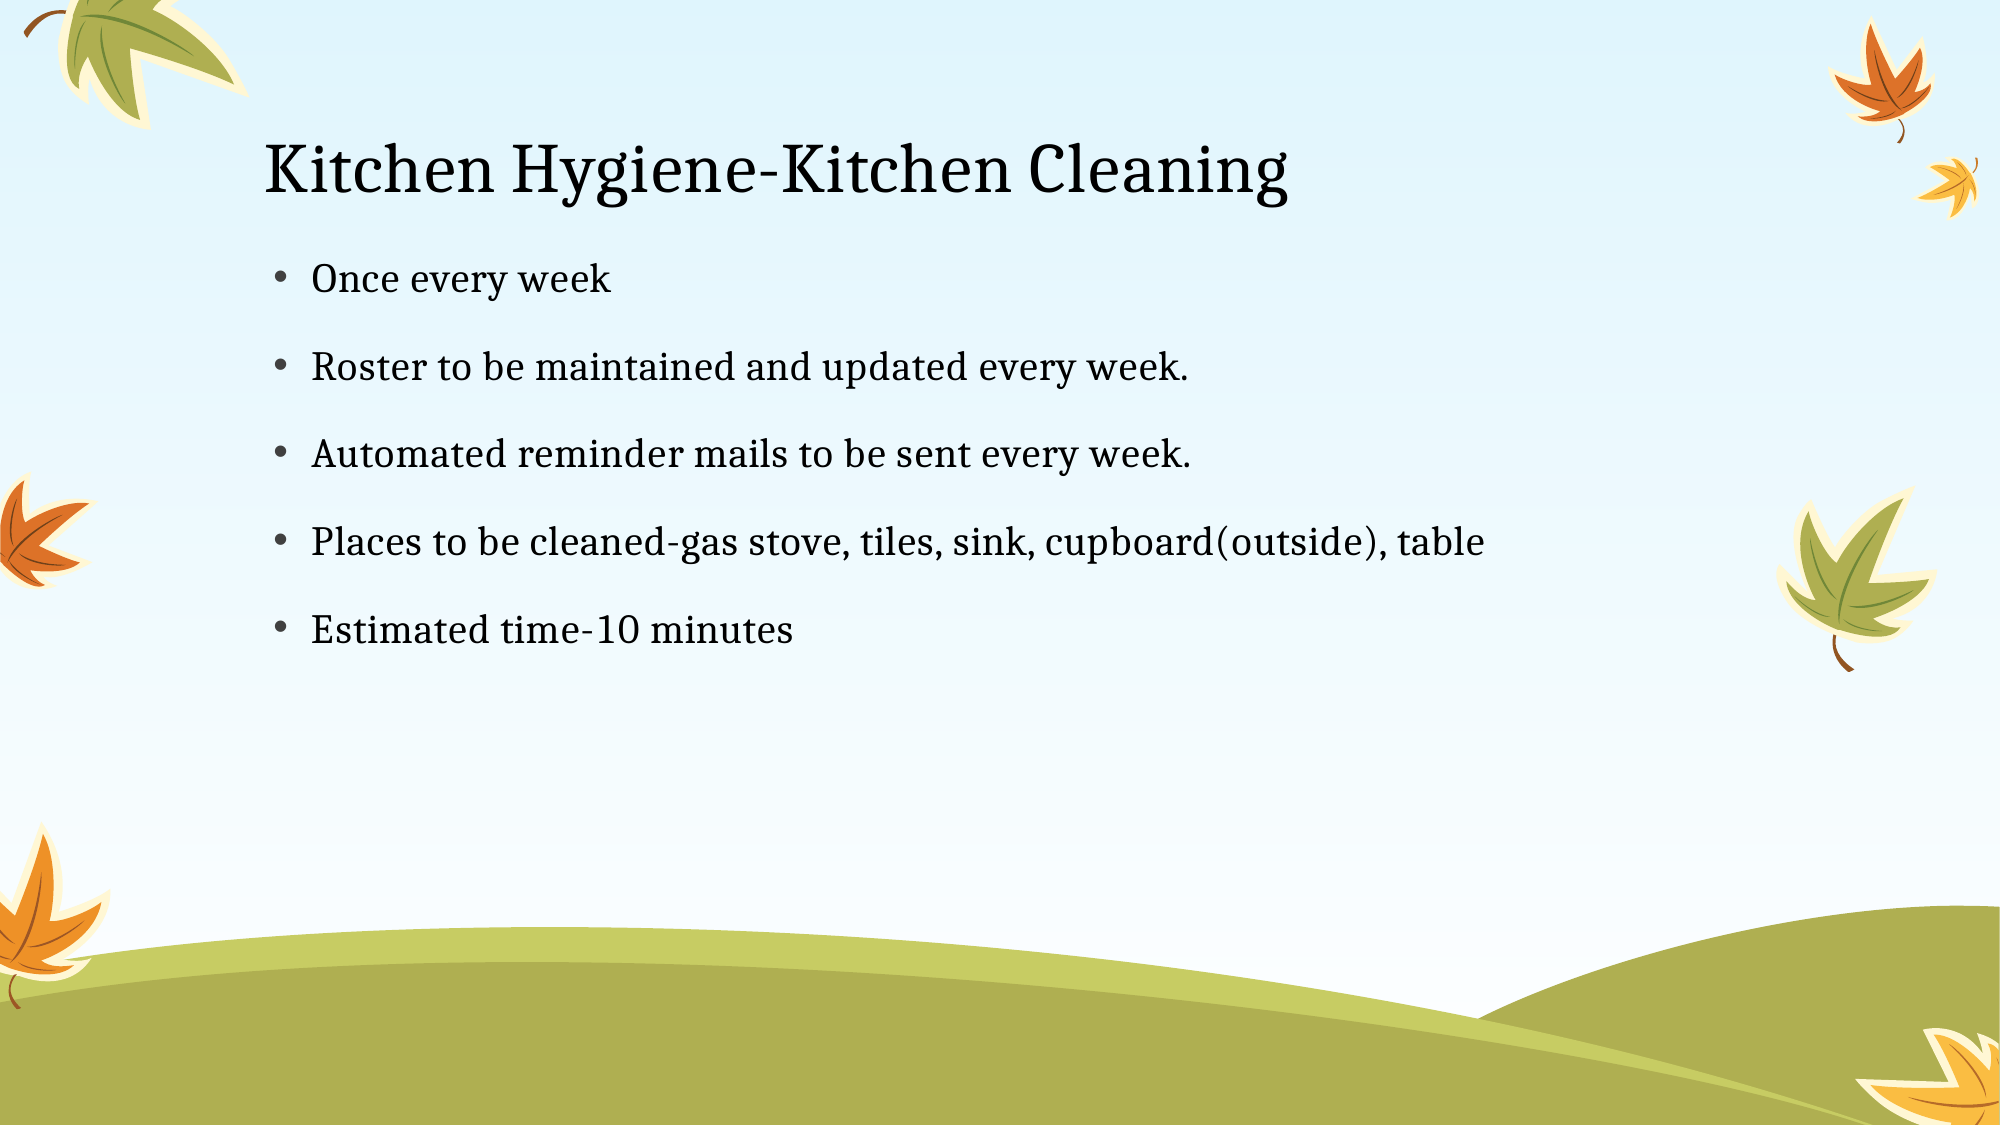

# Kitchen Hygiene-Kitchen Cleaning
Once every week
Roster to be maintained and updated every week.
Automated reminder mails to be sent every week.
Places to be cleaned-gas stove, tiles, sink, cupboard(outside), table
Estimated time-10 minutes